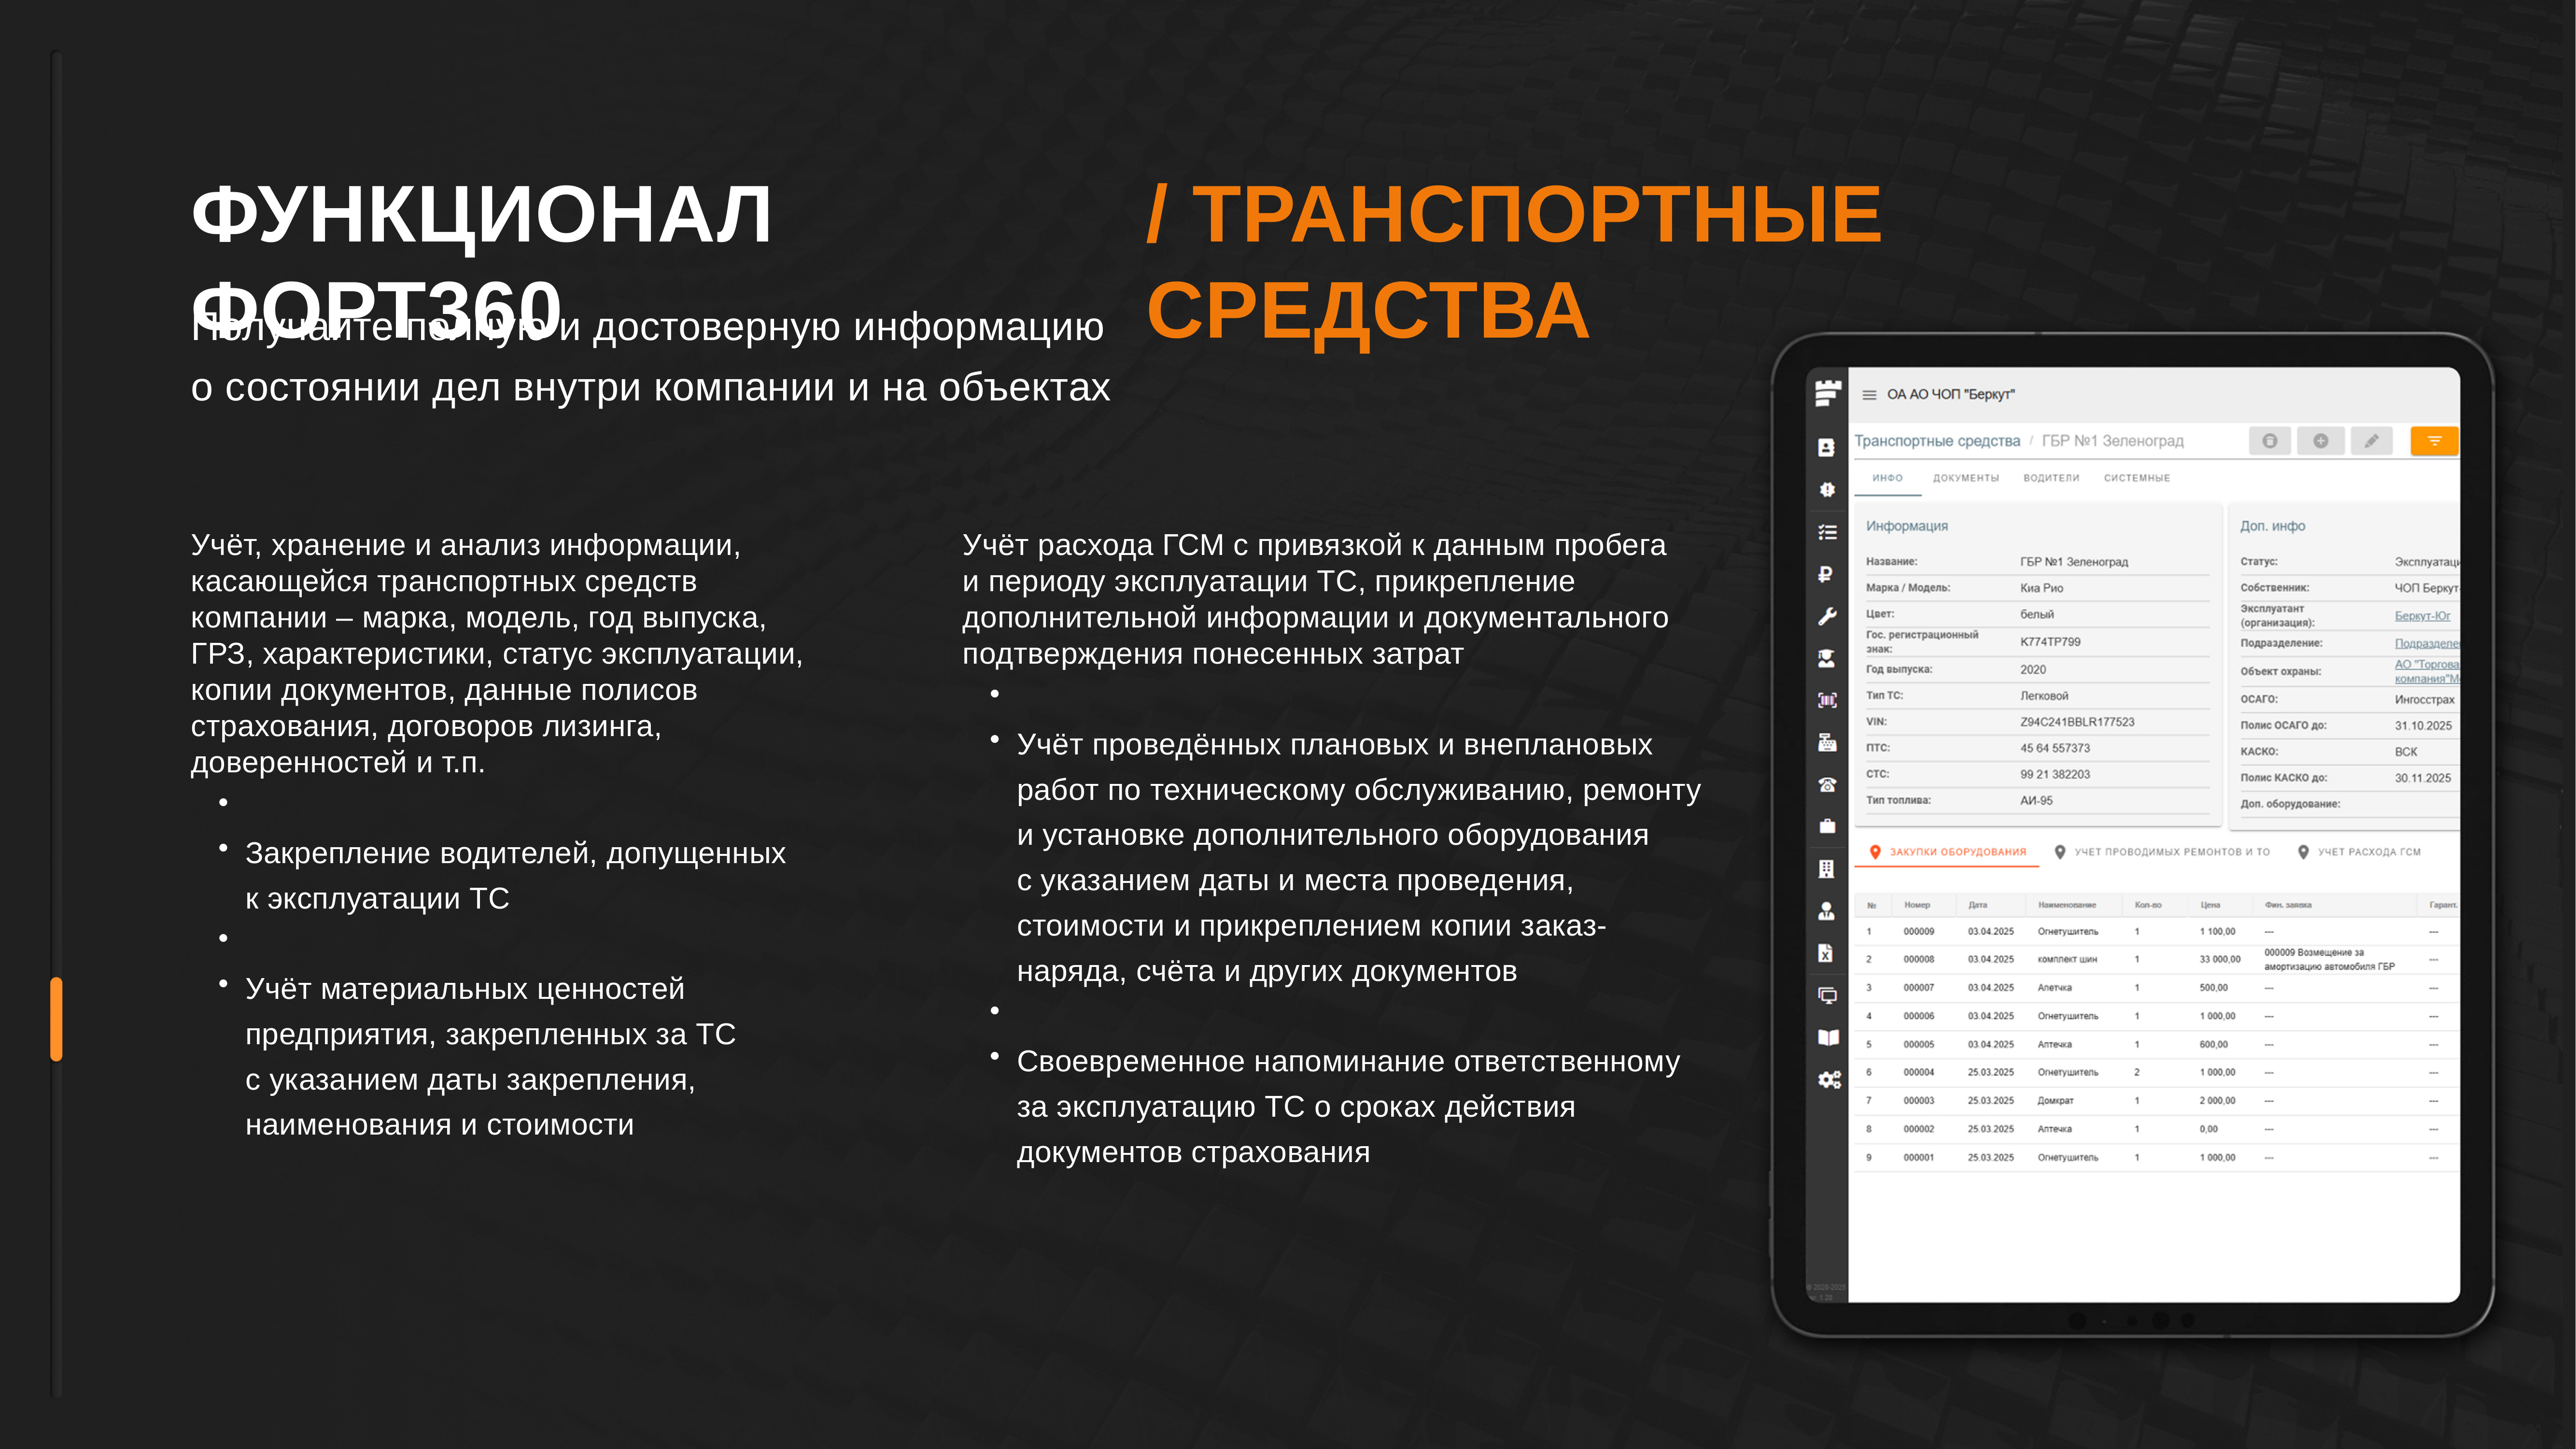

ФУНКЦИОНАЛ ФОРТ360
/ ТРАНСПОРТНЫЕ СРЕДСТВА
Получайте полную и достоверную информацию
о состоянии дел внутри компании и на объектах
Учёт, хранение и анализ информации, касающейся транспортных средств компании – марка, модель, год выпуска, ГРЗ, характеристики, статус эксплуатации, копии документов, данные полисов страхования, договоров лизинга, доверенностей и т.п.

Закрепление водителей, допущенных к эксплуатации ТС

Учёт материальных ценностей предприятия, закрепленных за ТС с указанием даты закрепления, наименования и стоимости
Учёт расхода ГСМ с привязкой к данным пробега и периоду эксплуатации ТС, прикрепление дополнительной информации и документального подтверждения понесенных затрат

Учёт проведённых плановых и внеплановых работ по техническому обслуживанию, ремонту и установке дополнительного оборудования с указанием даты и места проведения, стоимости и прикреплением копии заказ-наряда, счёта и других документов

Своевременное напоминание ответственному за эксплуатацию ТС о сроках действия документов страхования